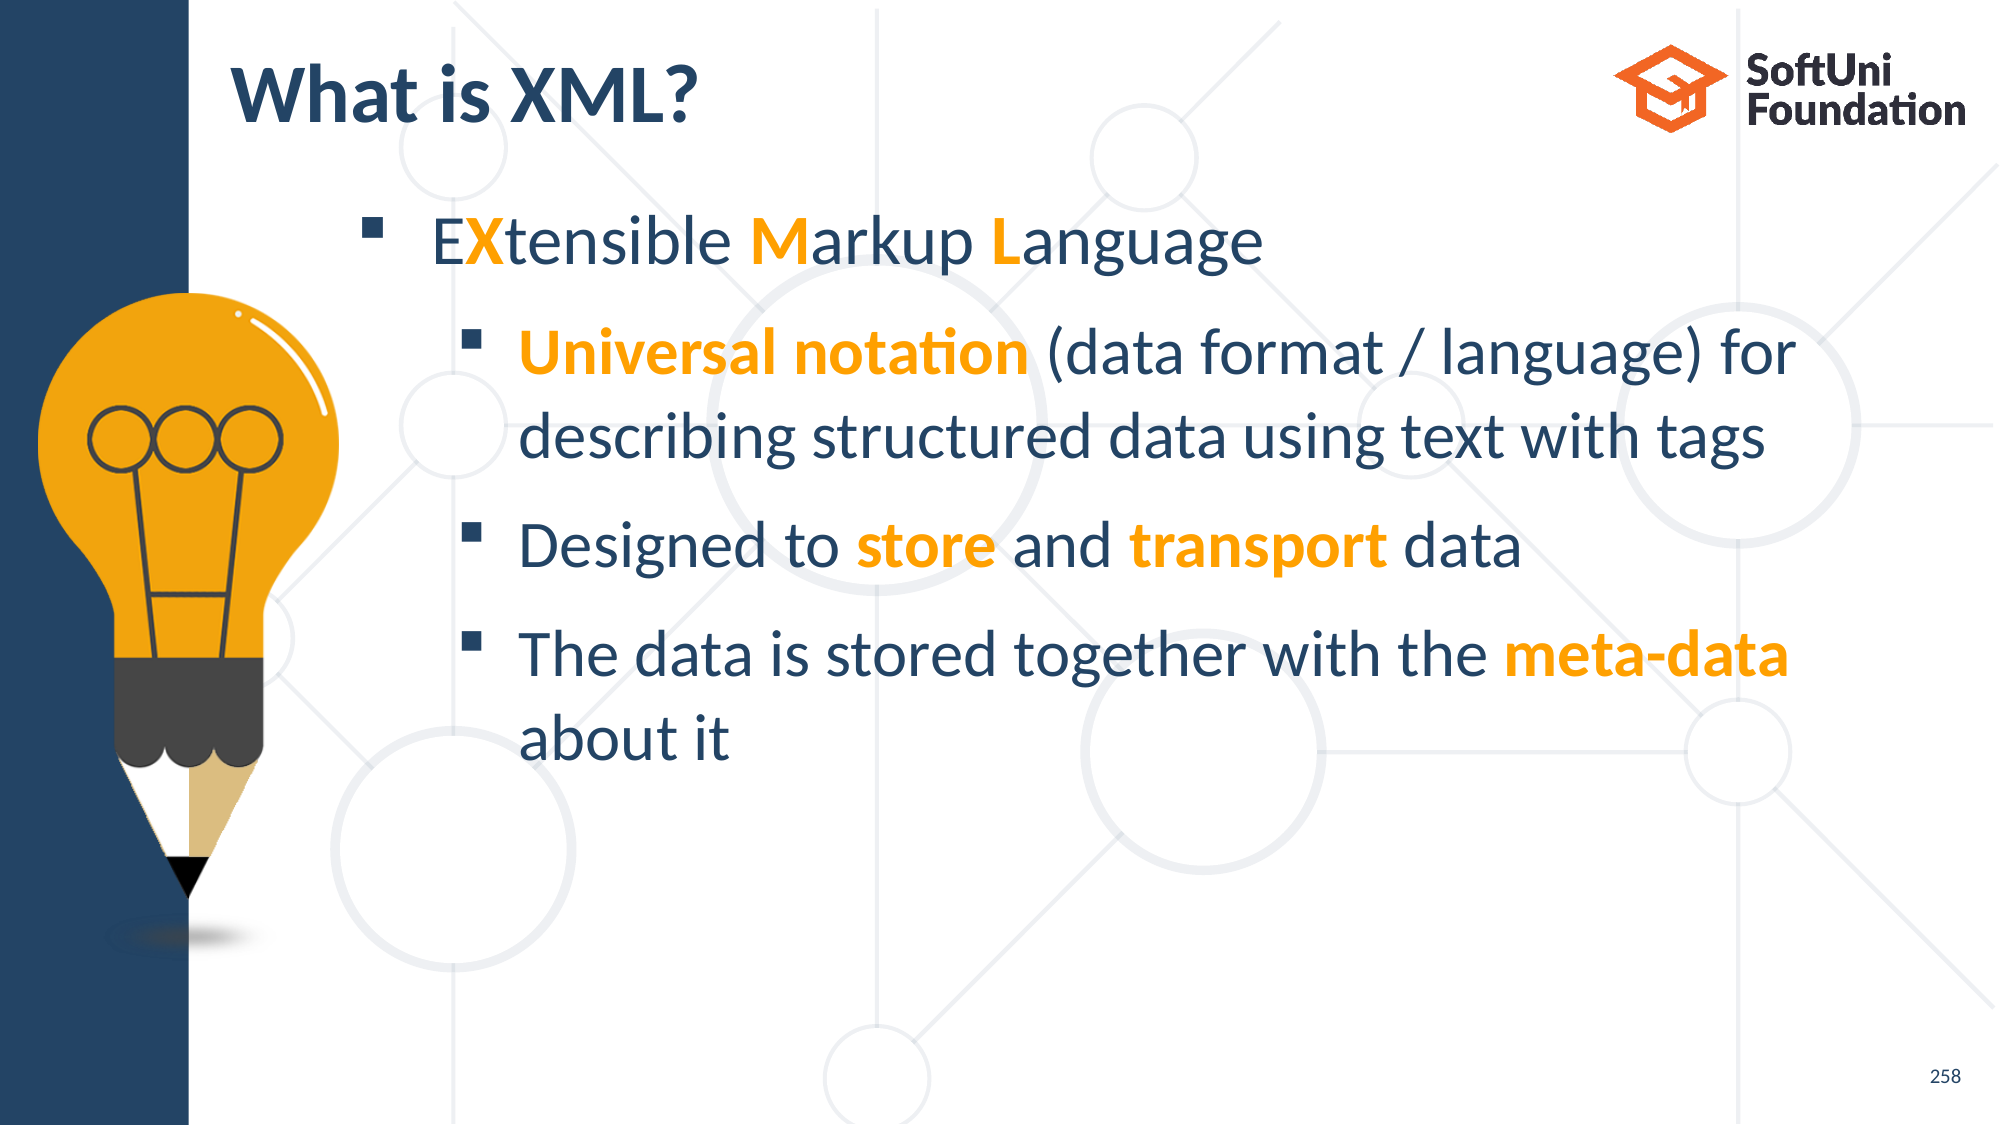

# What is XML?
EXtensible Markup Language
Universal notation (data format / language) for
describing structured data using text with tags
Designed to store and transport data
The data is stored together with the meta-data
about it
258